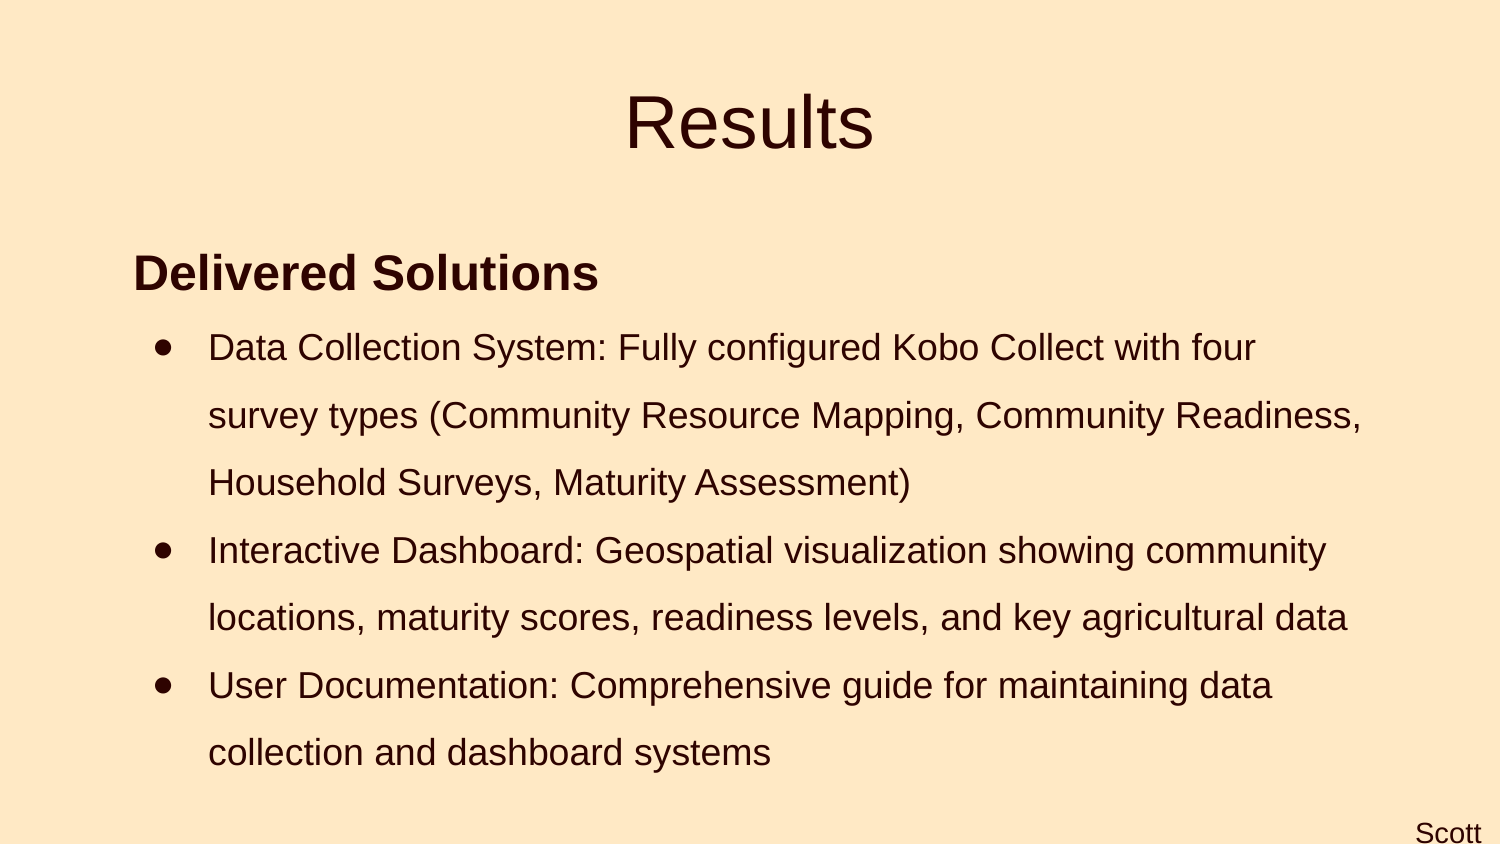

# Results
Delivered Solutions
Data Collection System: Fully configured Kobo Collect with four survey types (Community Resource Mapping, Community Readiness, Household Surveys, Maturity Assessment)
Interactive Dashboard: Geospatial visualization showing community locations, maturity scores, readiness levels, and key agricultural data
User Documentation: Comprehensive guide for maintaining data collection and dashboard systems
Scott